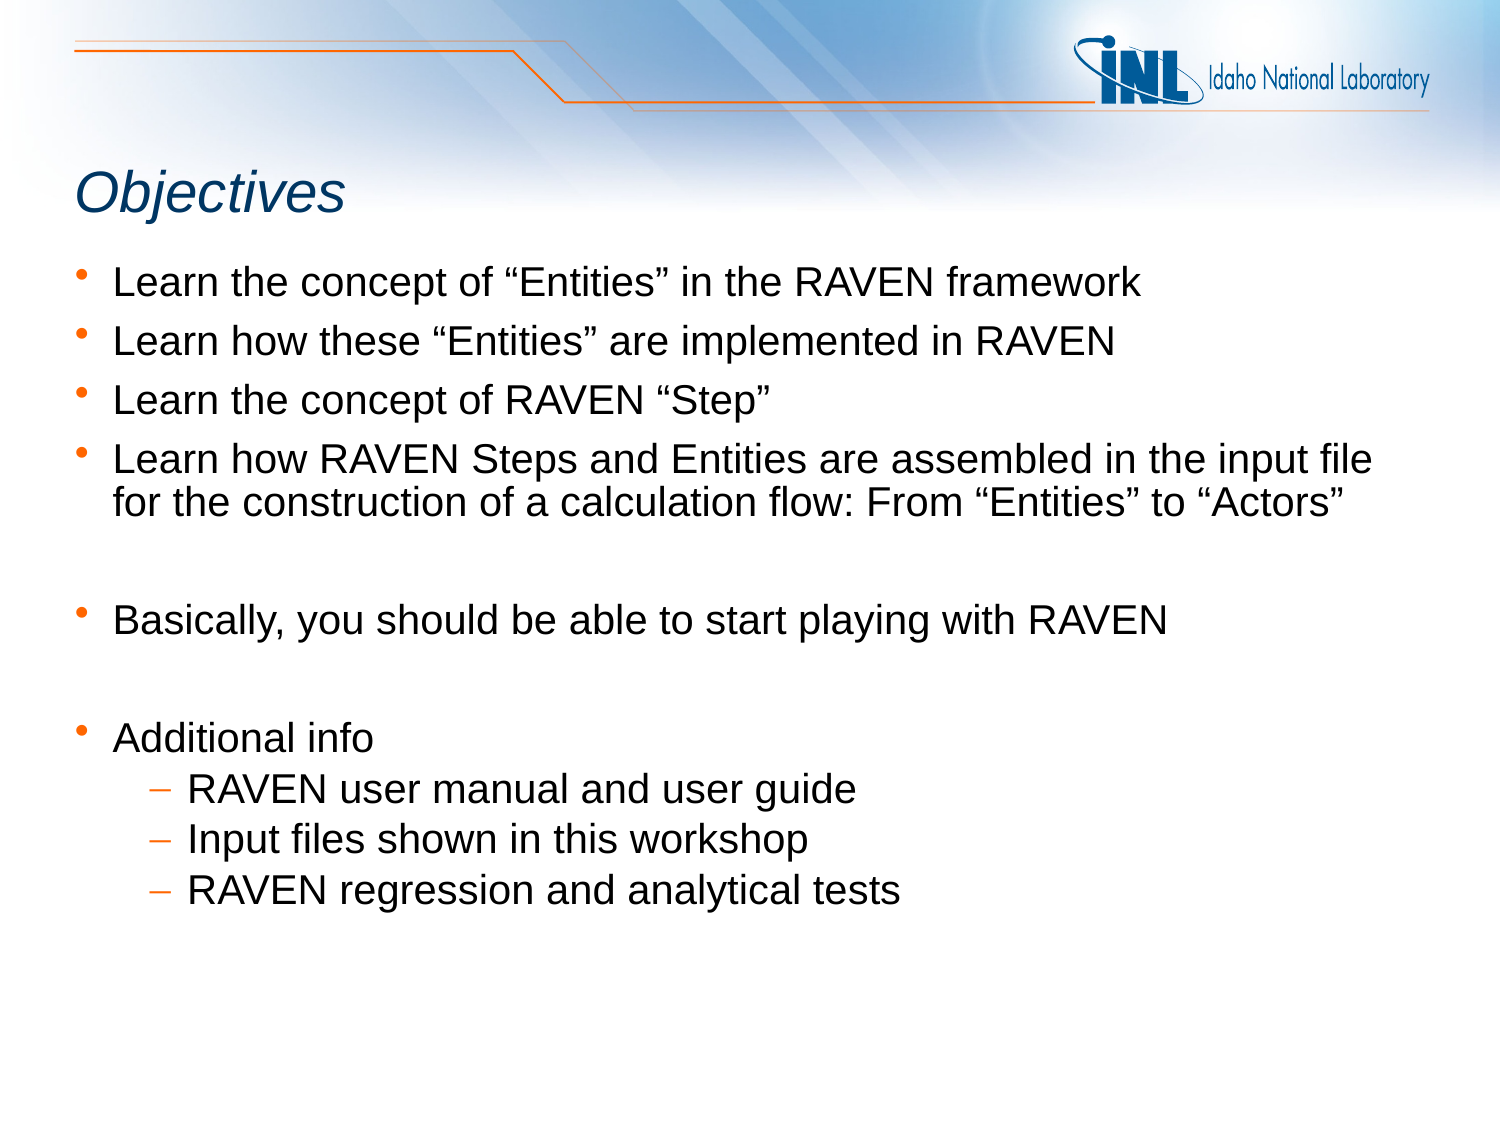

# Objectives
Learn the concept of “Entities” in the RAVEN framework
Learn how these “Entities” are implemented in RAVEN
Learn the concept of RAVEN “Step”
Learn how RAVEN Steps and Entities are assembled in the input file for the construction of a calculation flow: From “Entities” to “Actors”

Basically, you should be able to start playing with RAVEN

Additional info
RAVEN user manual and user guide
Input files shown in this workshop
RAVEN regression and analytical tests